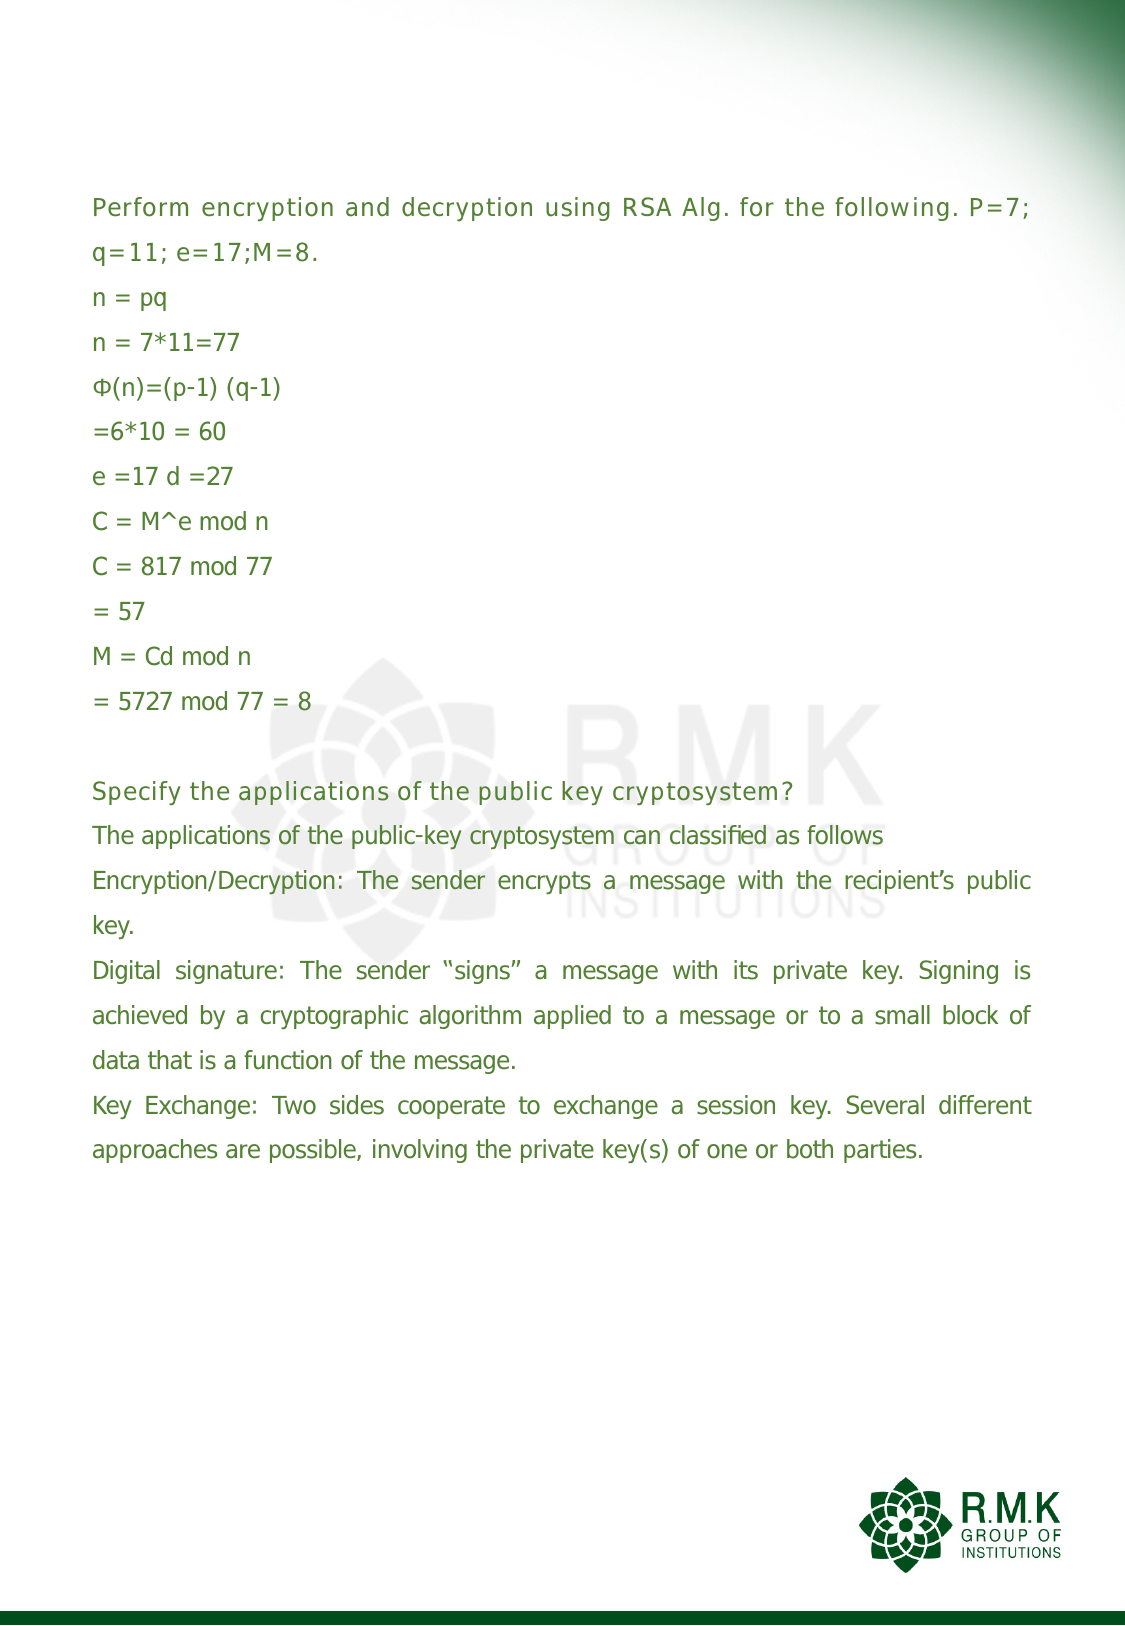

#
Perform encryption and decryption using RSA Alg. for the following. P=7; q=11; e=17;M=8.
n = pq
n = 7*11=77
Φ(n)=(p-1) (q-1)
=6*10 = 60
e =17 d =27
C = M^e mod n
C = 817 mod 77
= 57
M = Cd mod n
= 5727 mod 77 = 8

Specify the applications of the public key cryptosystem?
The applications of the public-key cryptosystem can classified as follows
Encryption/Decryption: The sender encrypts a message with the recipient’s public key.
Digital signature: The sender “signs” a message with its private key. Signing is achieved by a cryptographic algorithm applied to a message or to a small block of data that is a function of the message.
Key Exchange: Two sides cooperate to exchange a session key. Several different approaches are possible, involving the private key(s) of one or both parties.